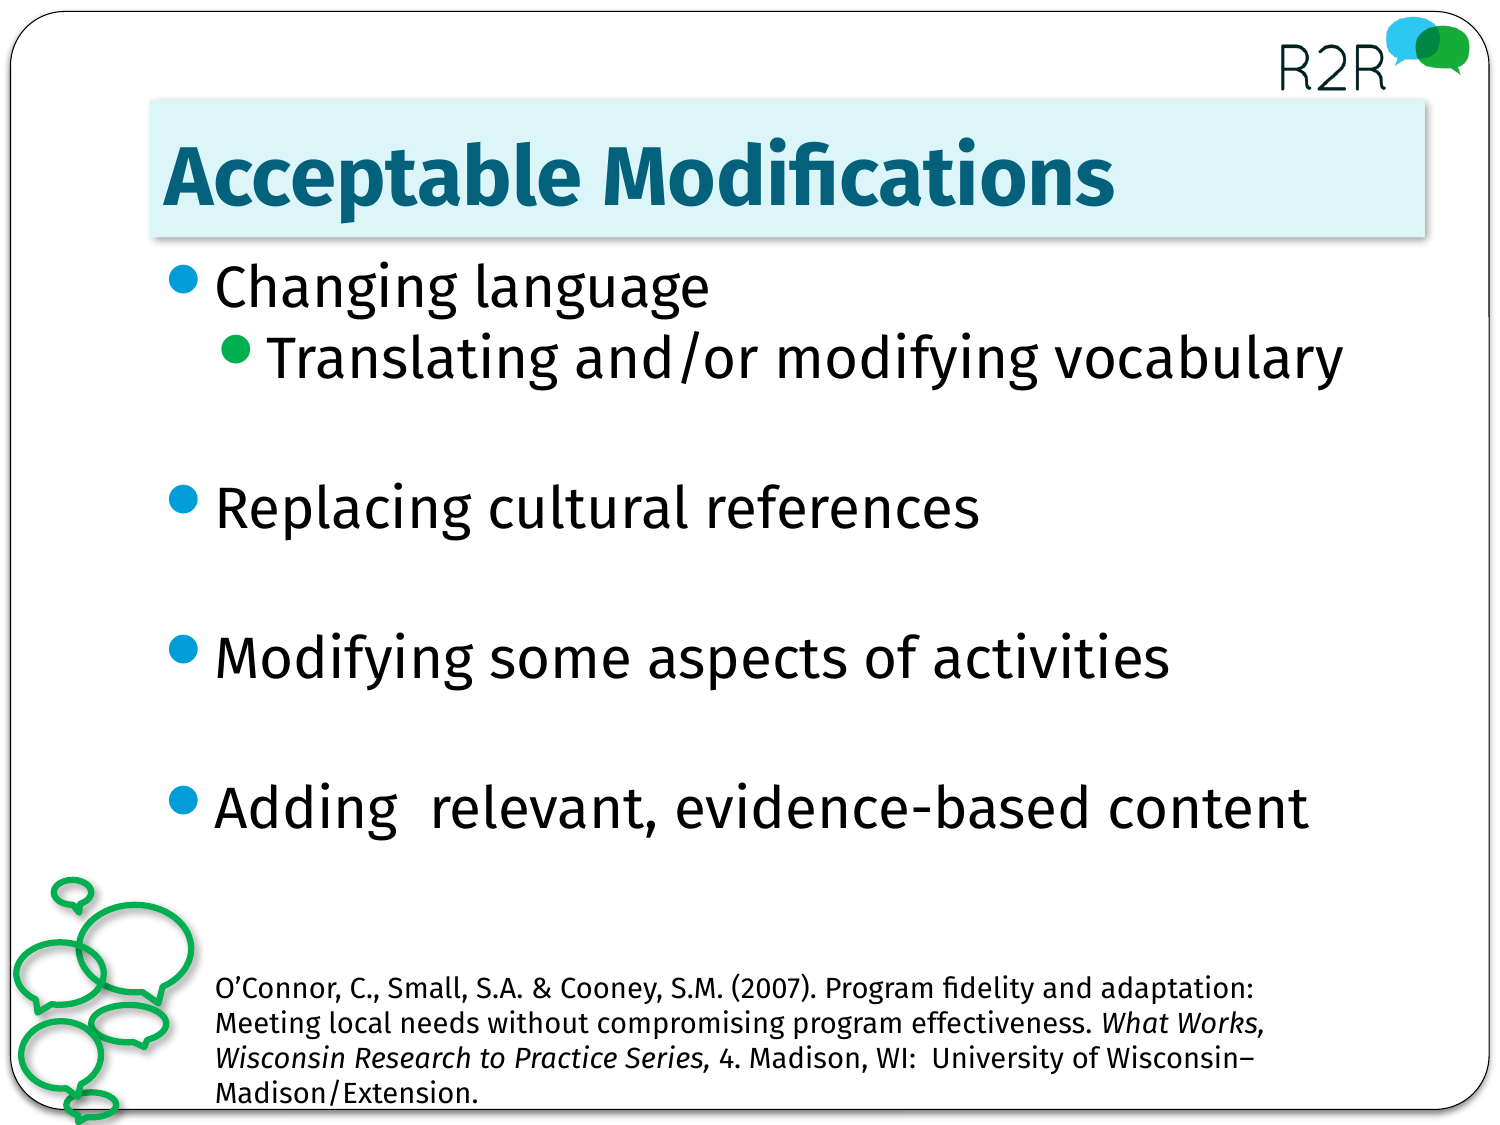

# Acceptable Modifications
Changing language
Translating and/or modifying vocabulary

Replacing cultural references

Modifying some aspects of activities

Adding  relevant, evidence-based content

O’Connor, C., Small, S.A. & Cooney, S.M. (2007). Program fidelity and adaptation: Meeting local needs without compromising program effectiveness. What Works, Wisconsin Research to Practice Series, 4. Madison, WI:  University of Wisconsin–Madison/Extension.